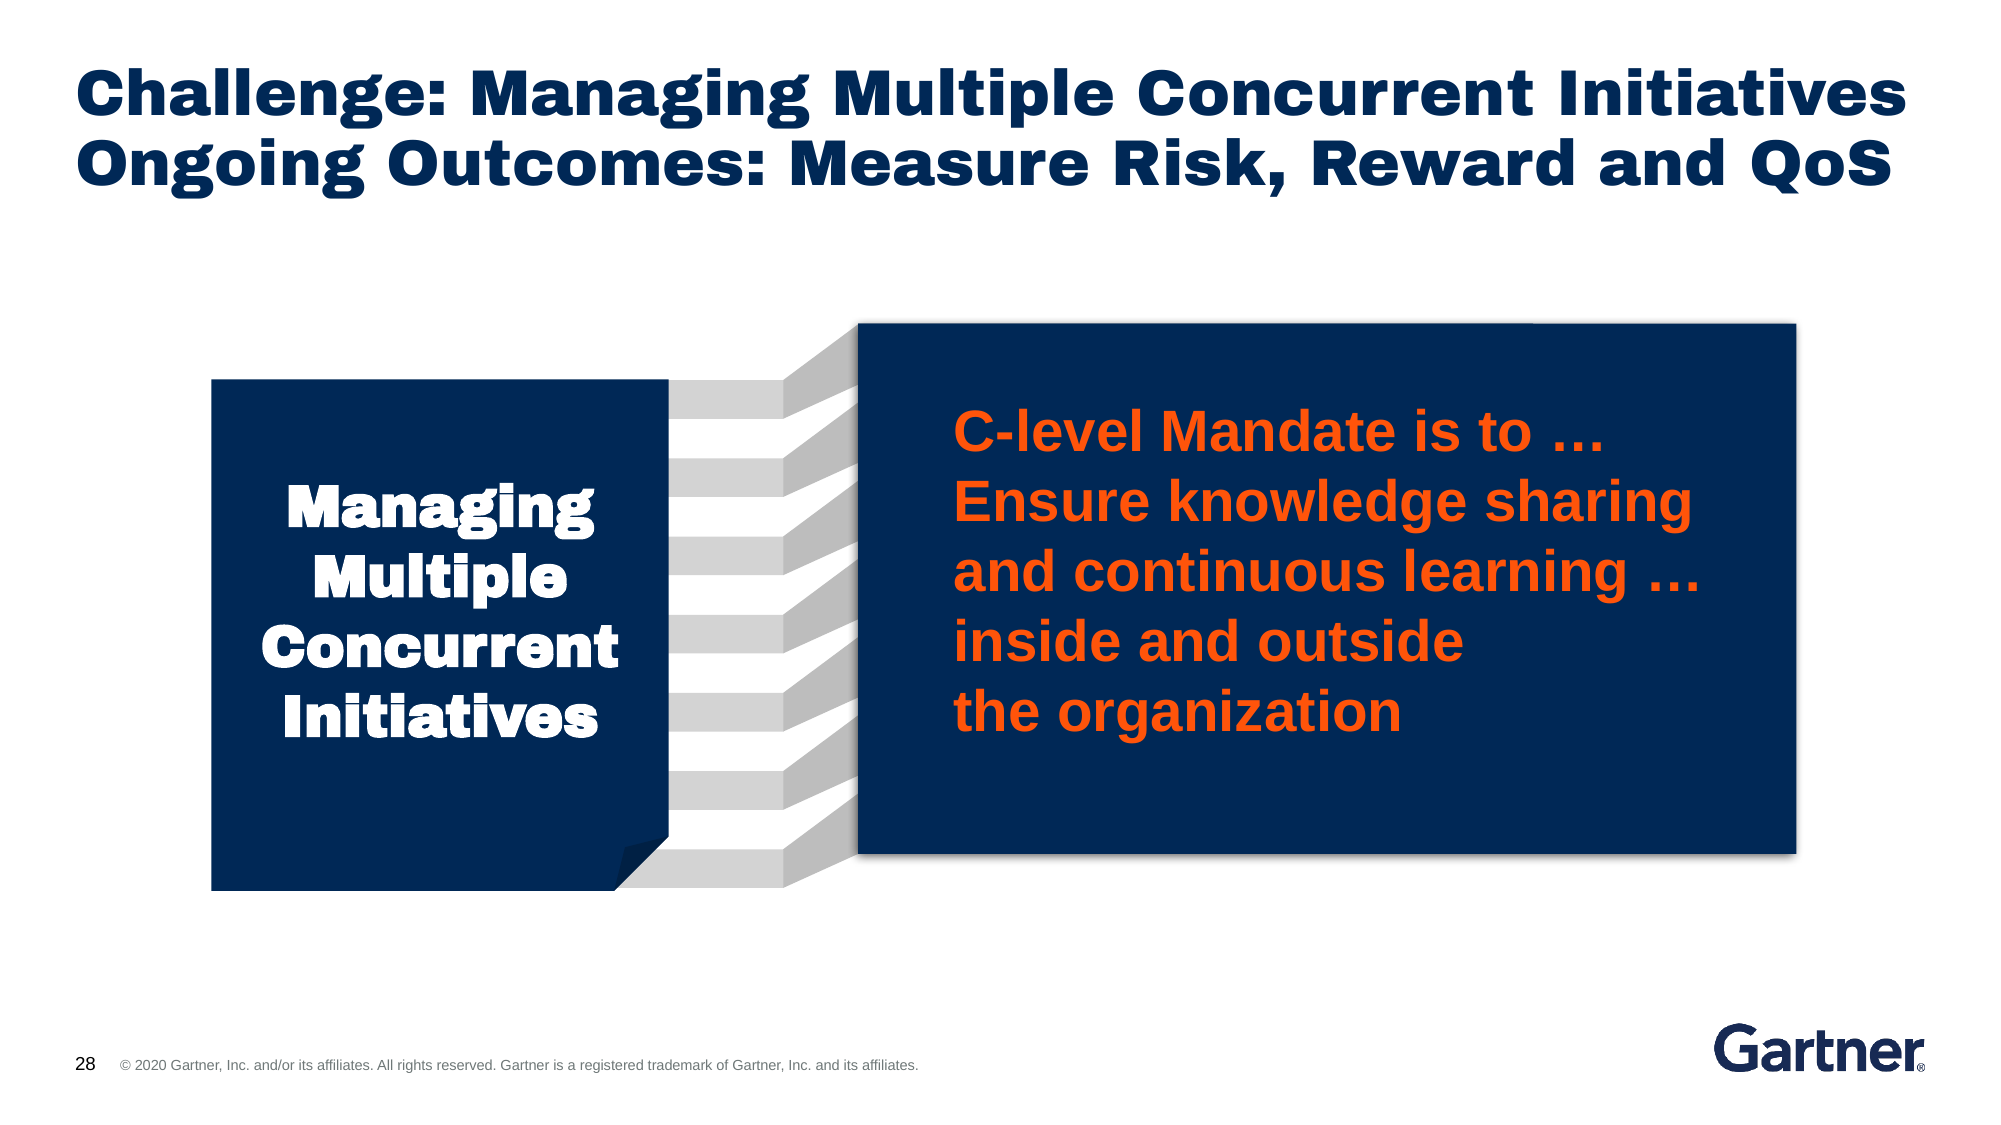

# Challenge: Managing Multiple Concurrent Initiatives Ongoing Outcomes: Measure Risk, Reward and QoS

Managing
Multiple Concurrent
Initiatives

C-level Mandate is to …
Ensure knowledge sharing and continuous learning …
inside and outside
the organization